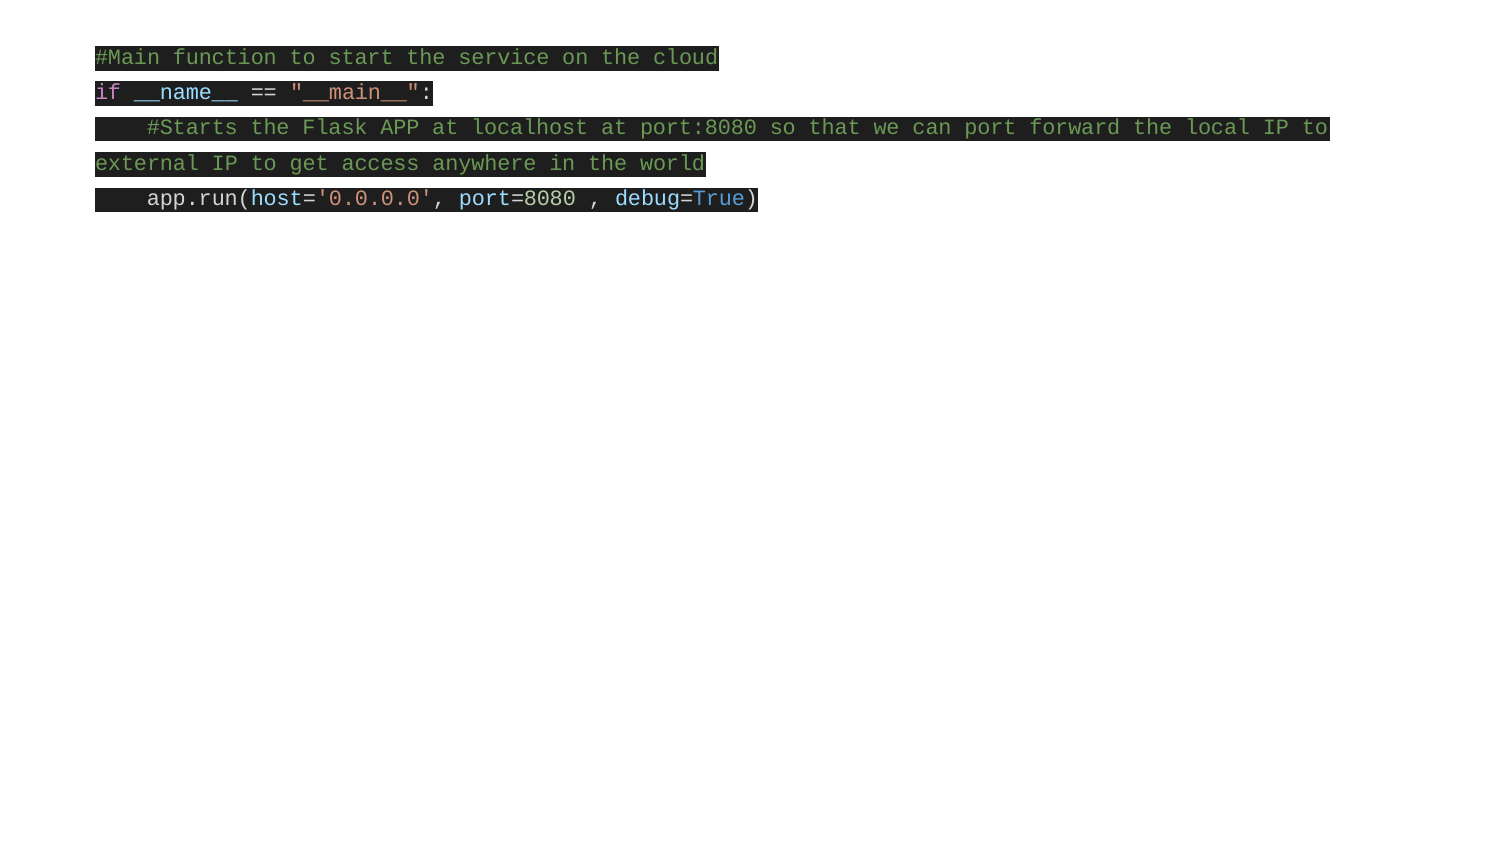

#Main function to start the service on the cloud
if __name__ == "__main__":
    #Starts the Flask APP at localhost at port:8080 so that we can port forward the local IP to external IP to get access anywhere in the world
    app.run(host='0.0.0.0', port=8080 , debug=True)